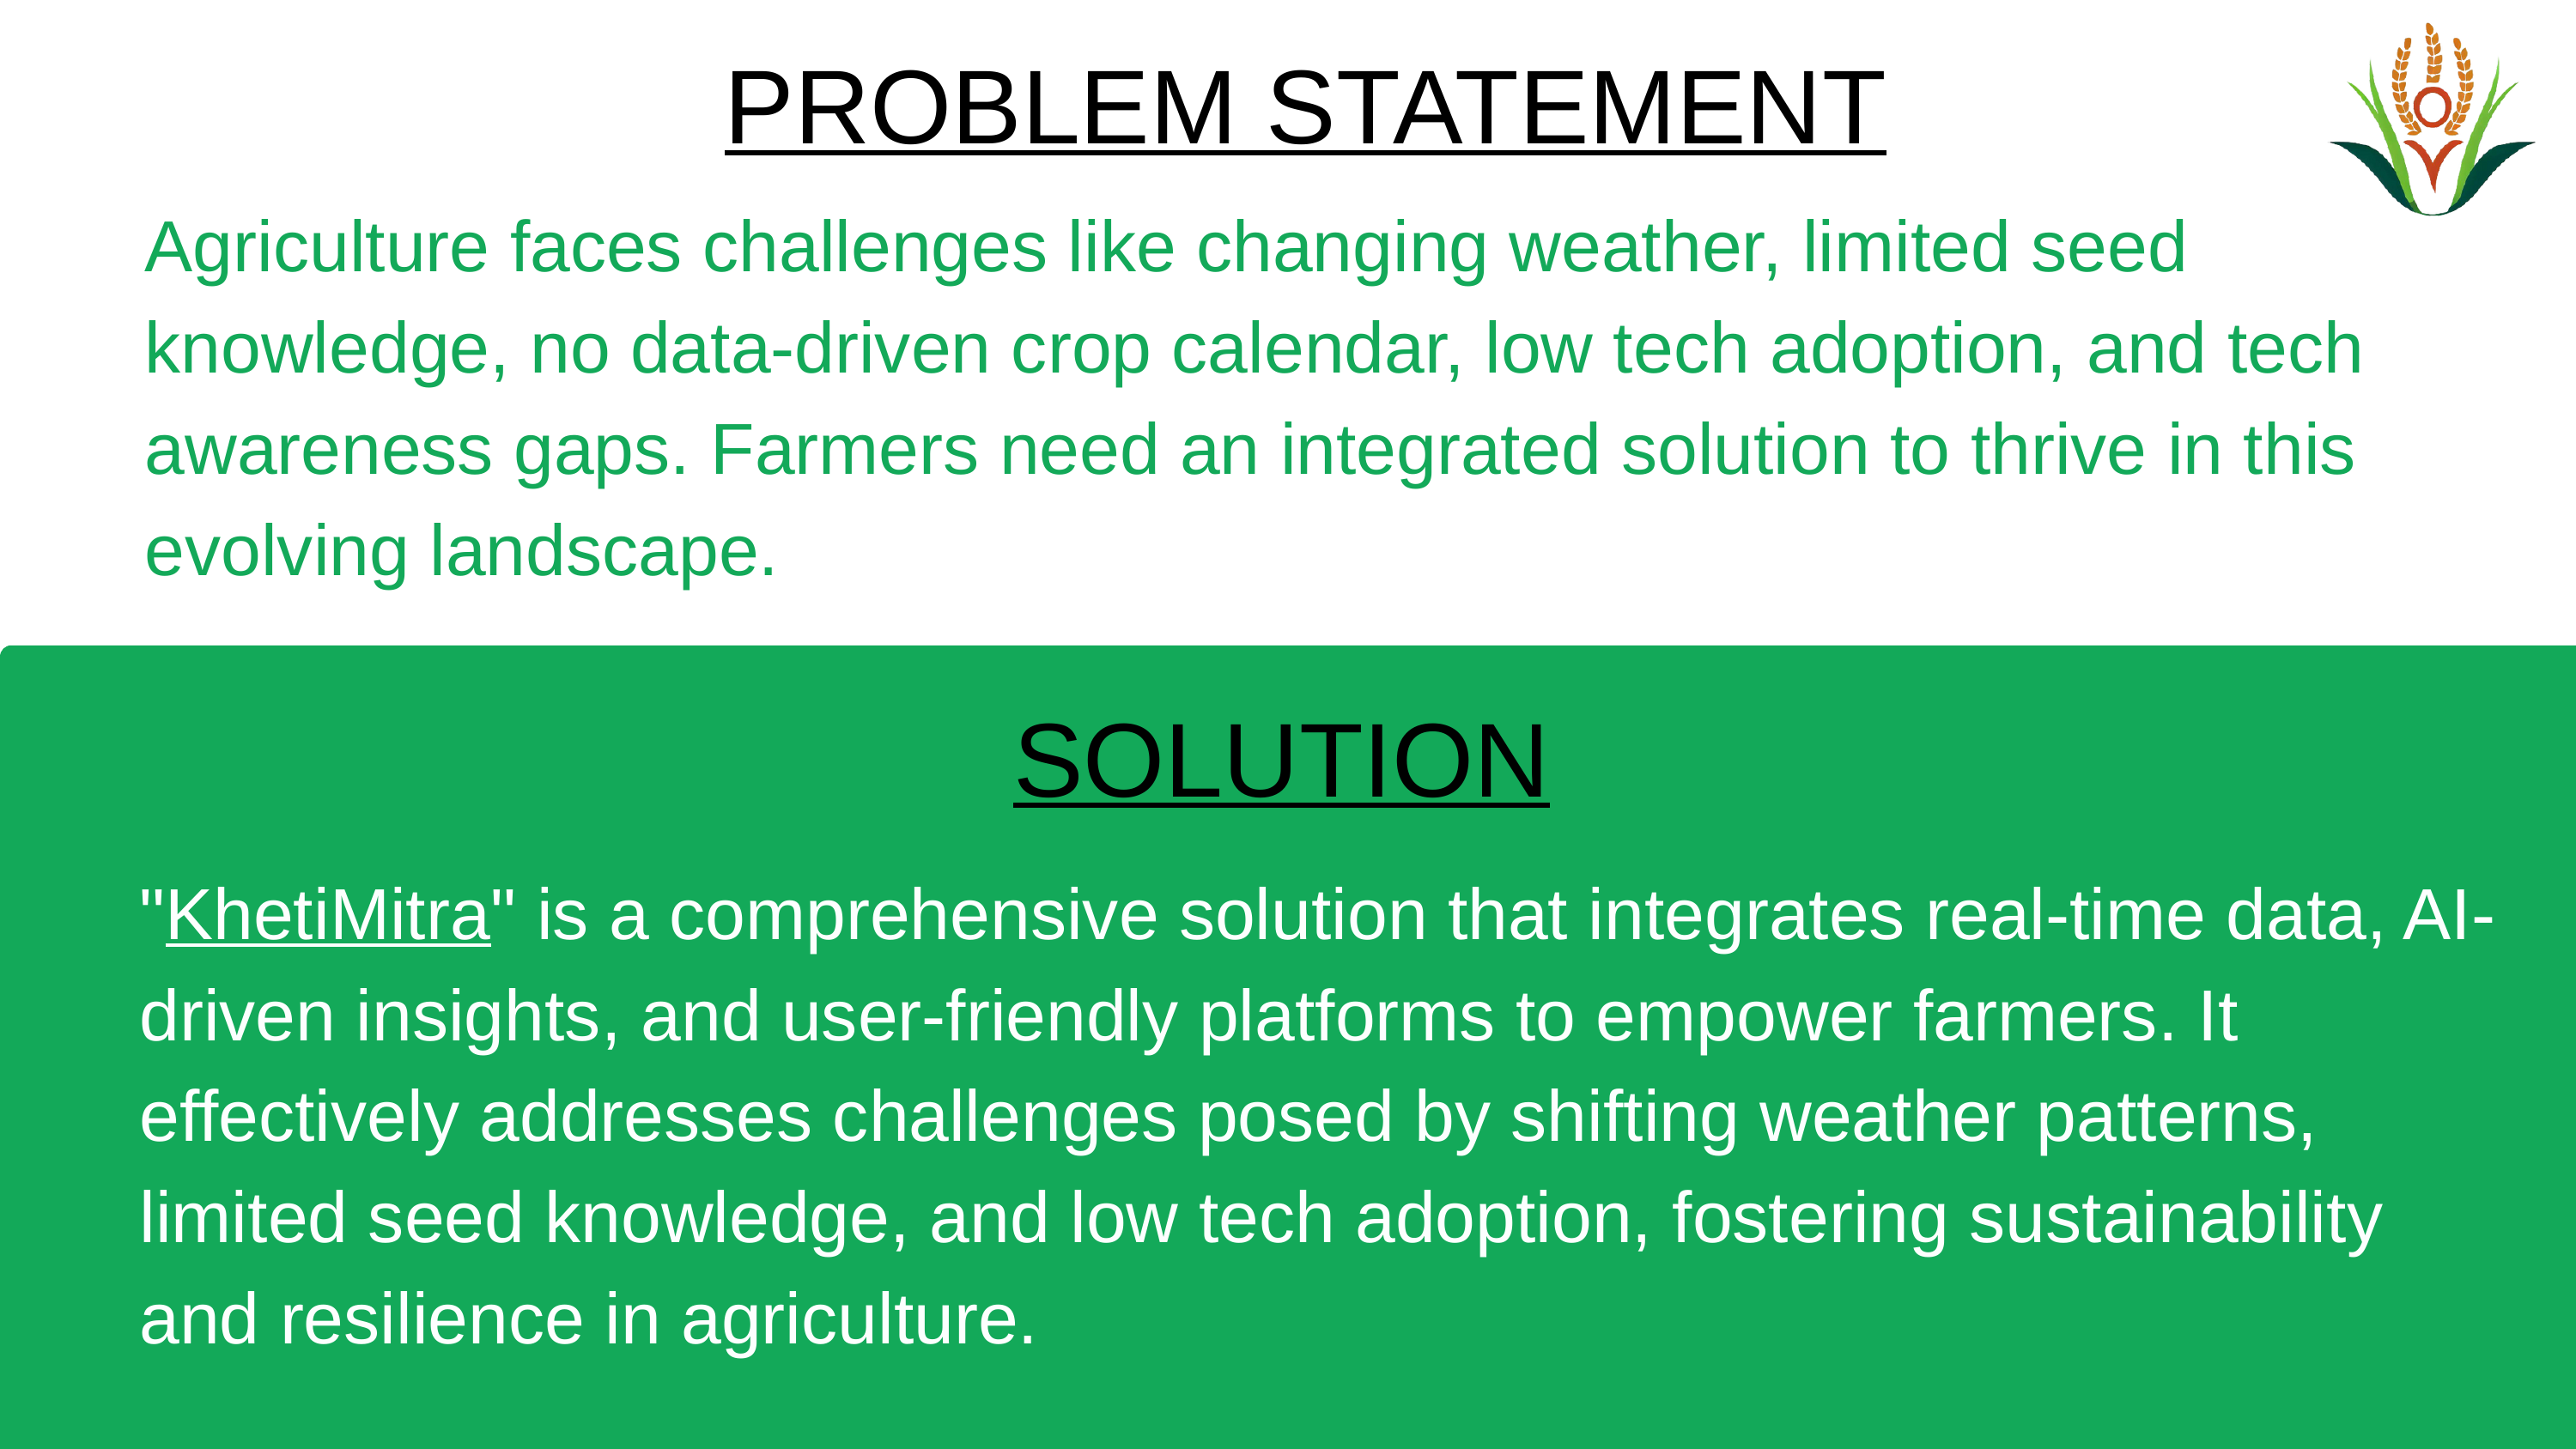

PROBLEM STATEMENT
Agriculture faces challenges like changing weather, limited seed knowledge, no data-driven crop calendar, low tech adoption, and tech awareness gaps. Farmers need an integrated solution to thrive in this evolving landscape.

SOLUTION
"KhetiMitra" is a comprehensive solution that integrates real-time data, AI-driven insights, and user-friendly platforms to empower farmers. It effectively addresses challenges posed by shifting weather patterns, limited seed knowledge, and low tech adoption, fostering sustainability and resilience in agriculture.